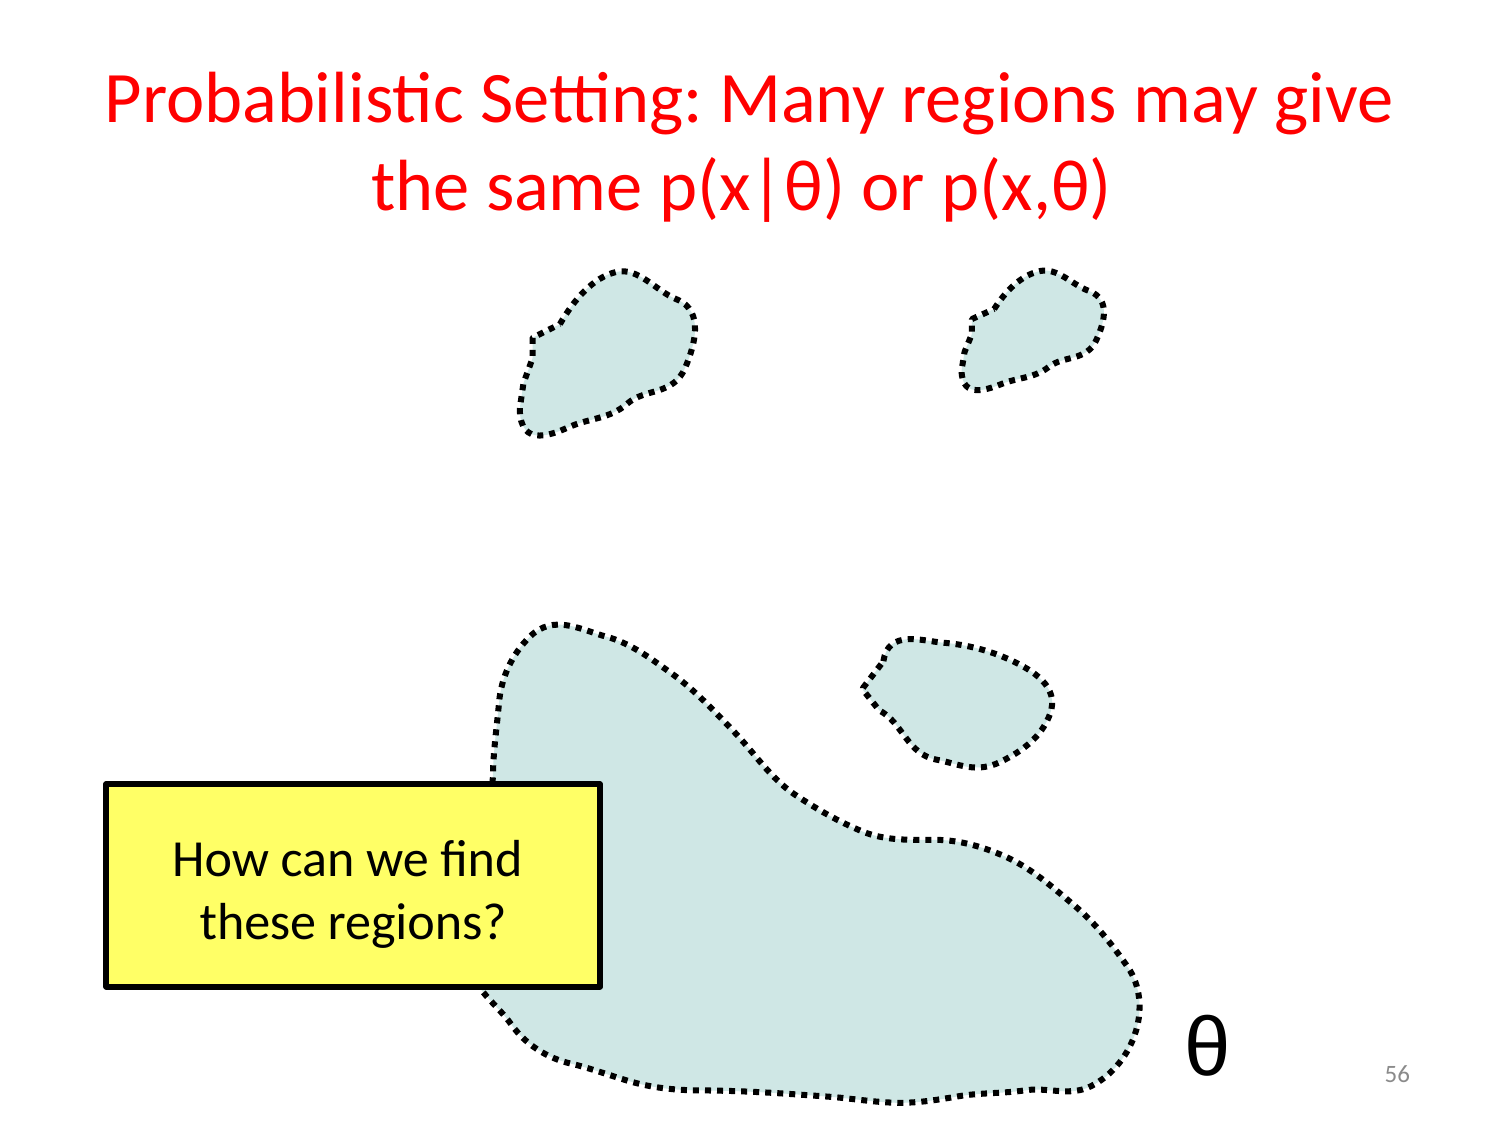

# Probabilistic Setting: Many regions may give the same p(x|θ) or p(x,θ)

How can we find
these regions?
θ
56